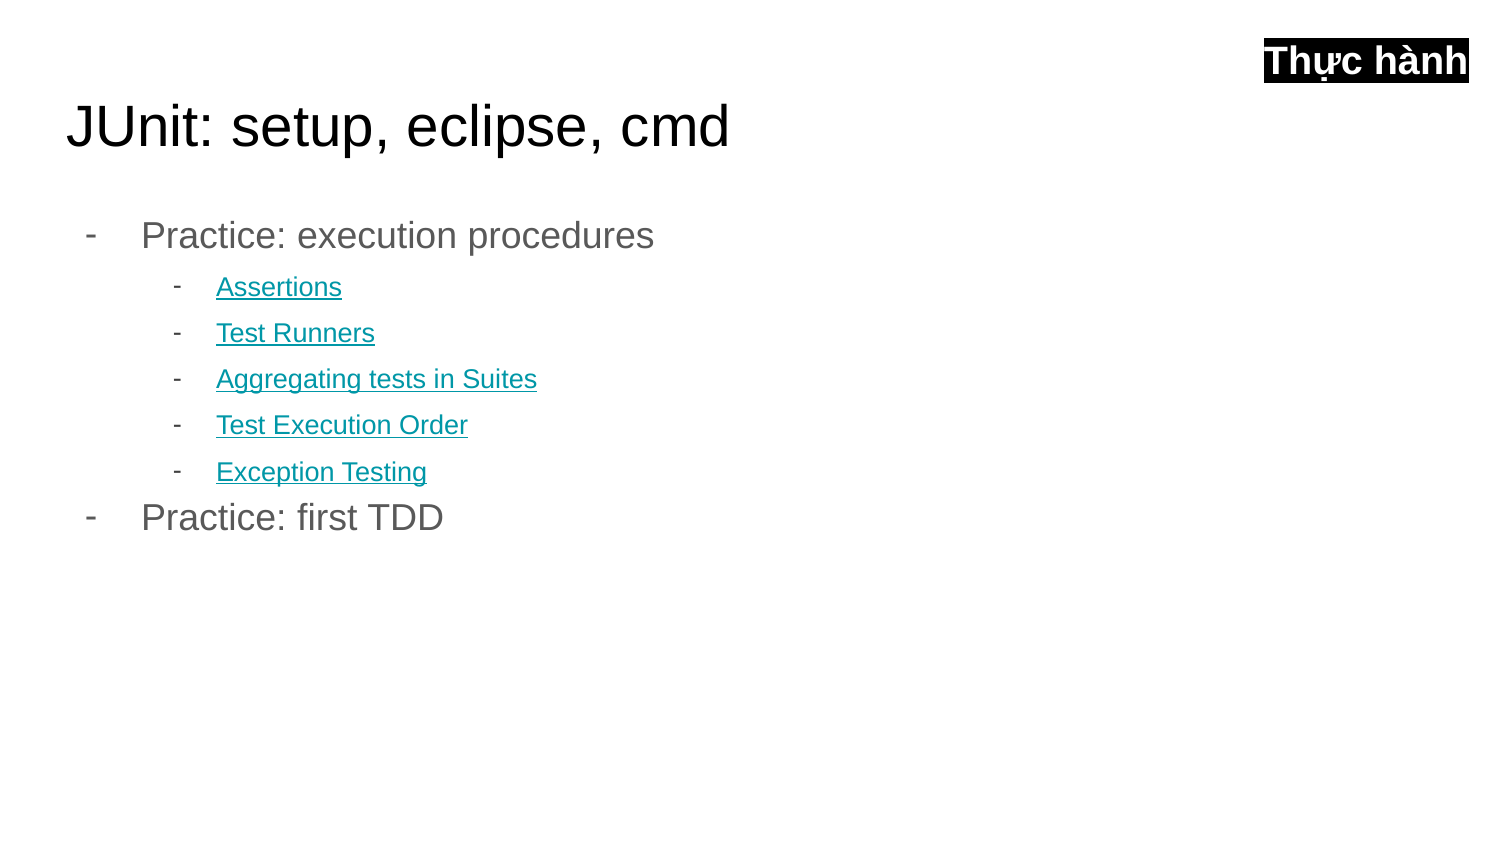

Thực hành
# JUnit: setup, eclipse, cmd
Practice: execution procedures
Assertions
Test Runners
Aggregating tests in Suites
Test Execution Order
Exception Testing
Practice: first TDD